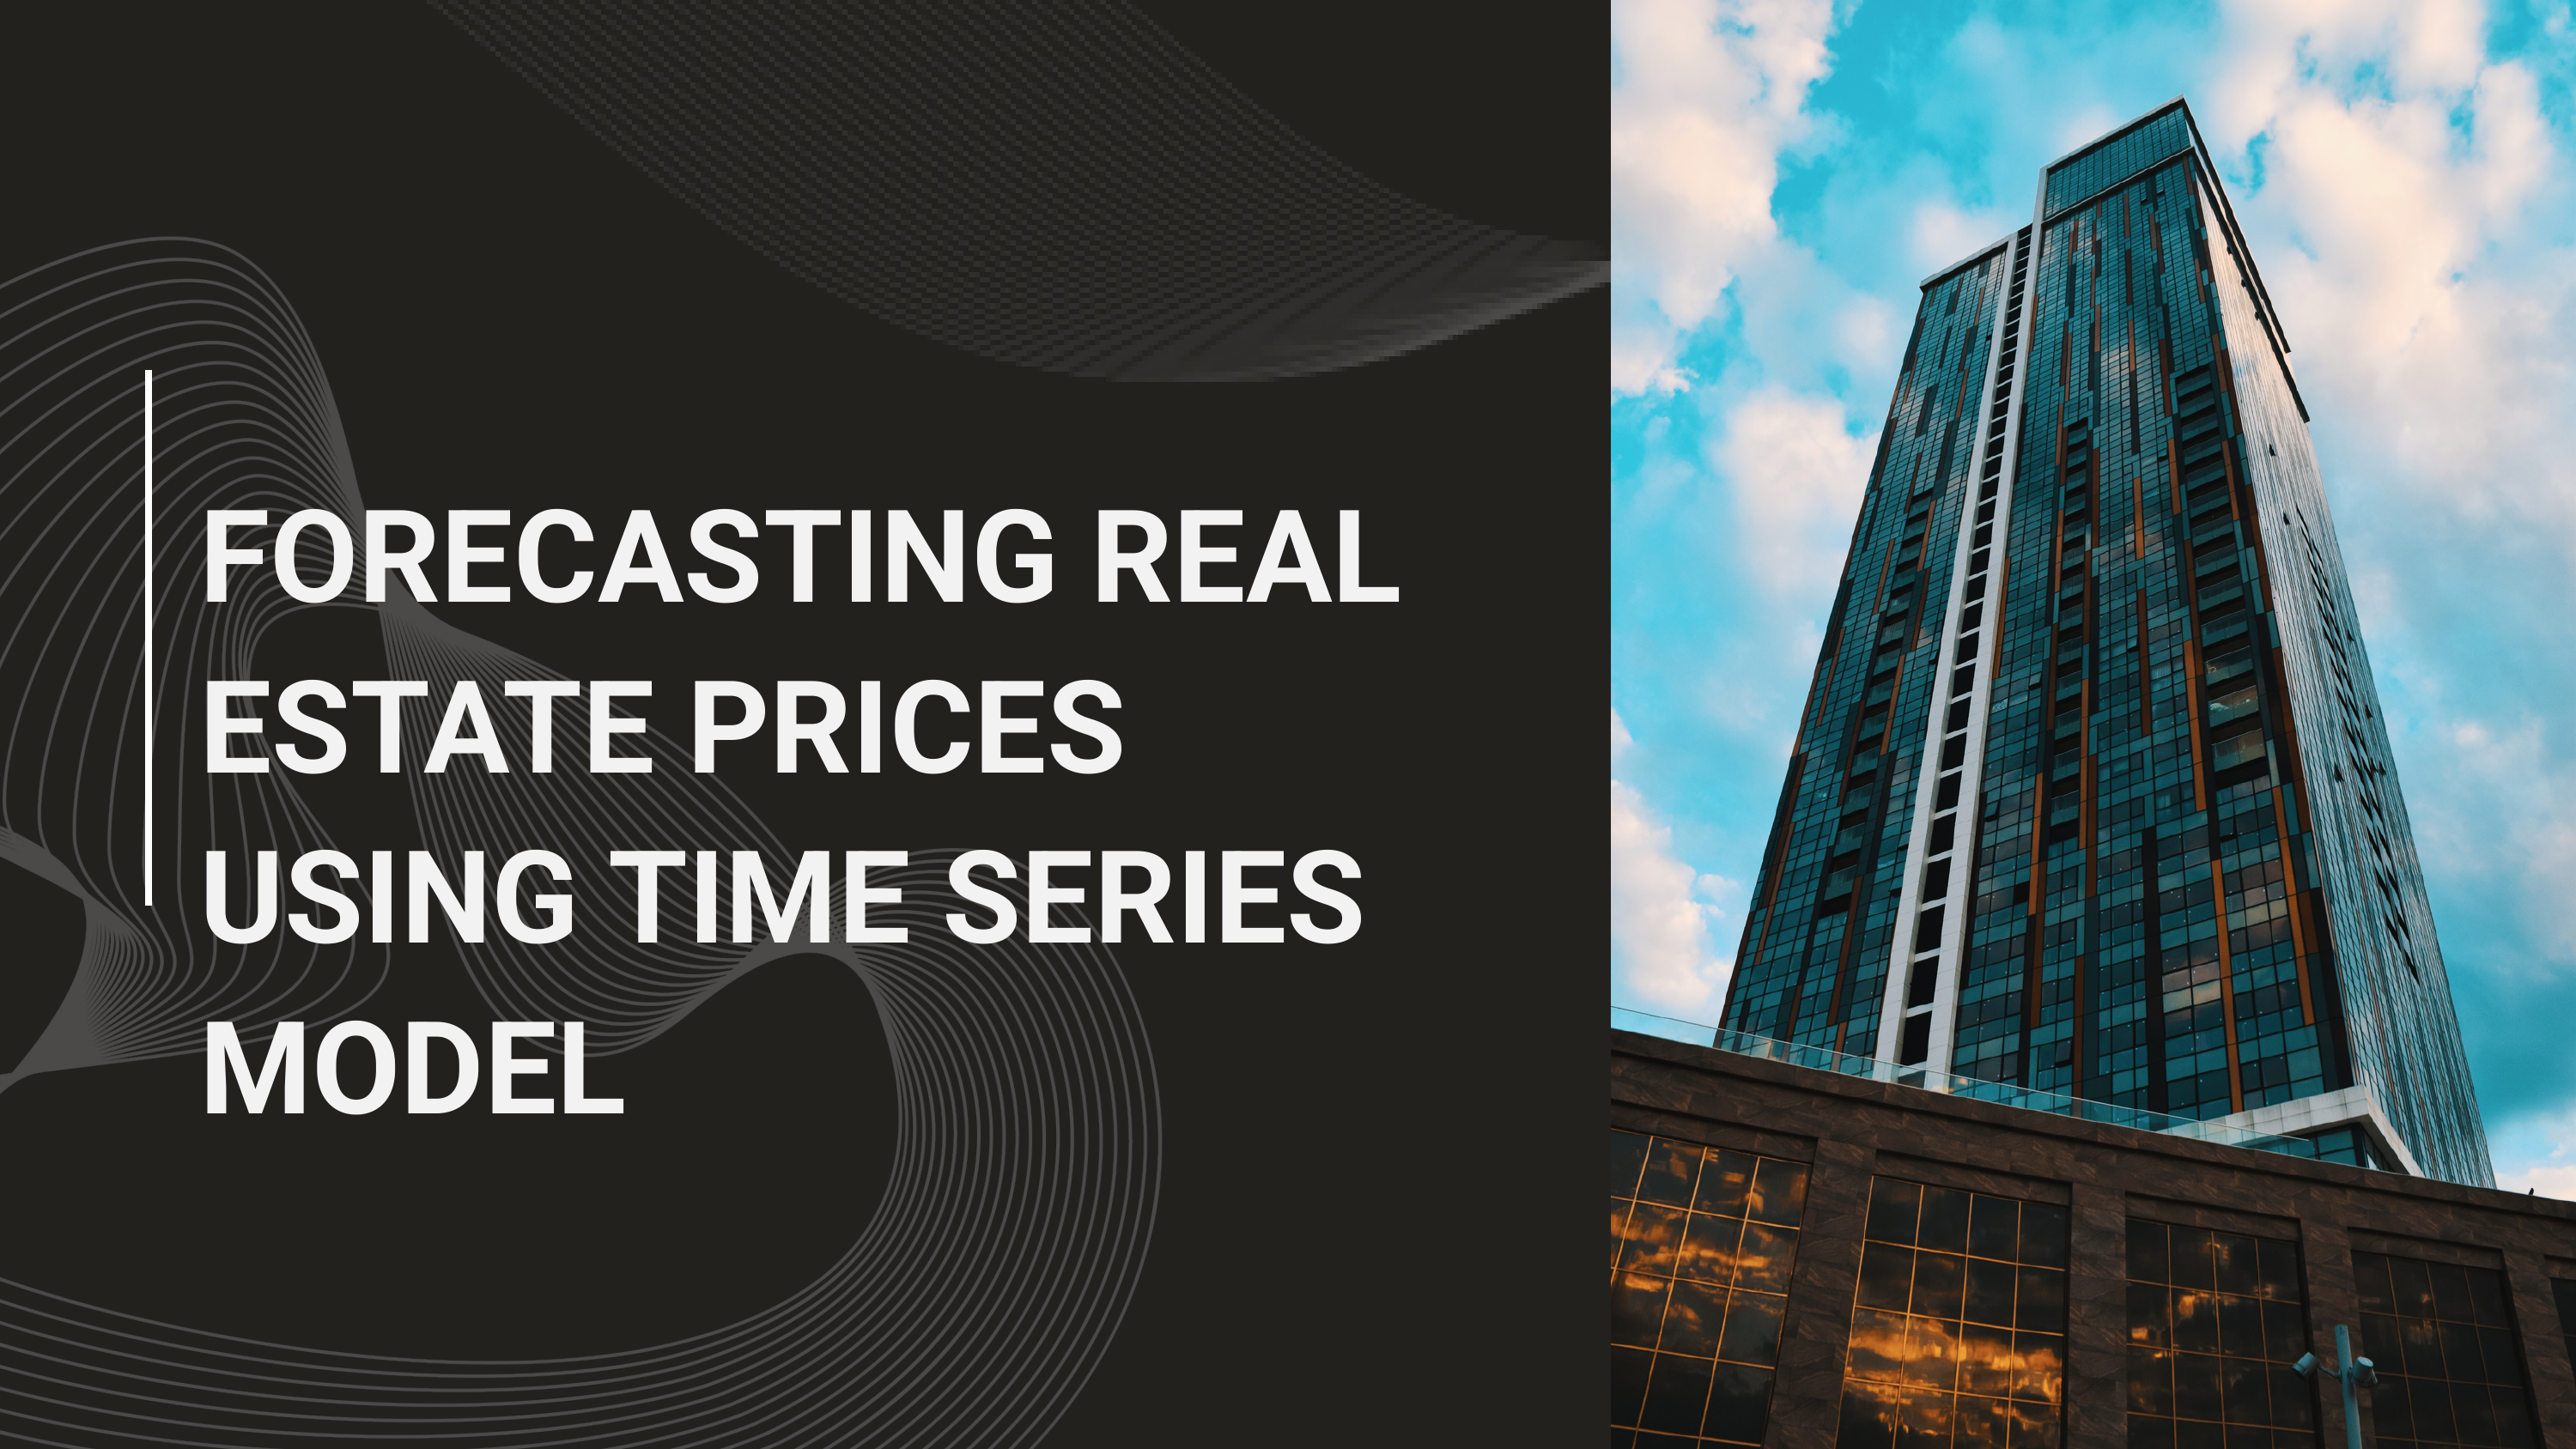

FORECASTING REAL ESTATE PRICES USING TIME SERIES MODEL